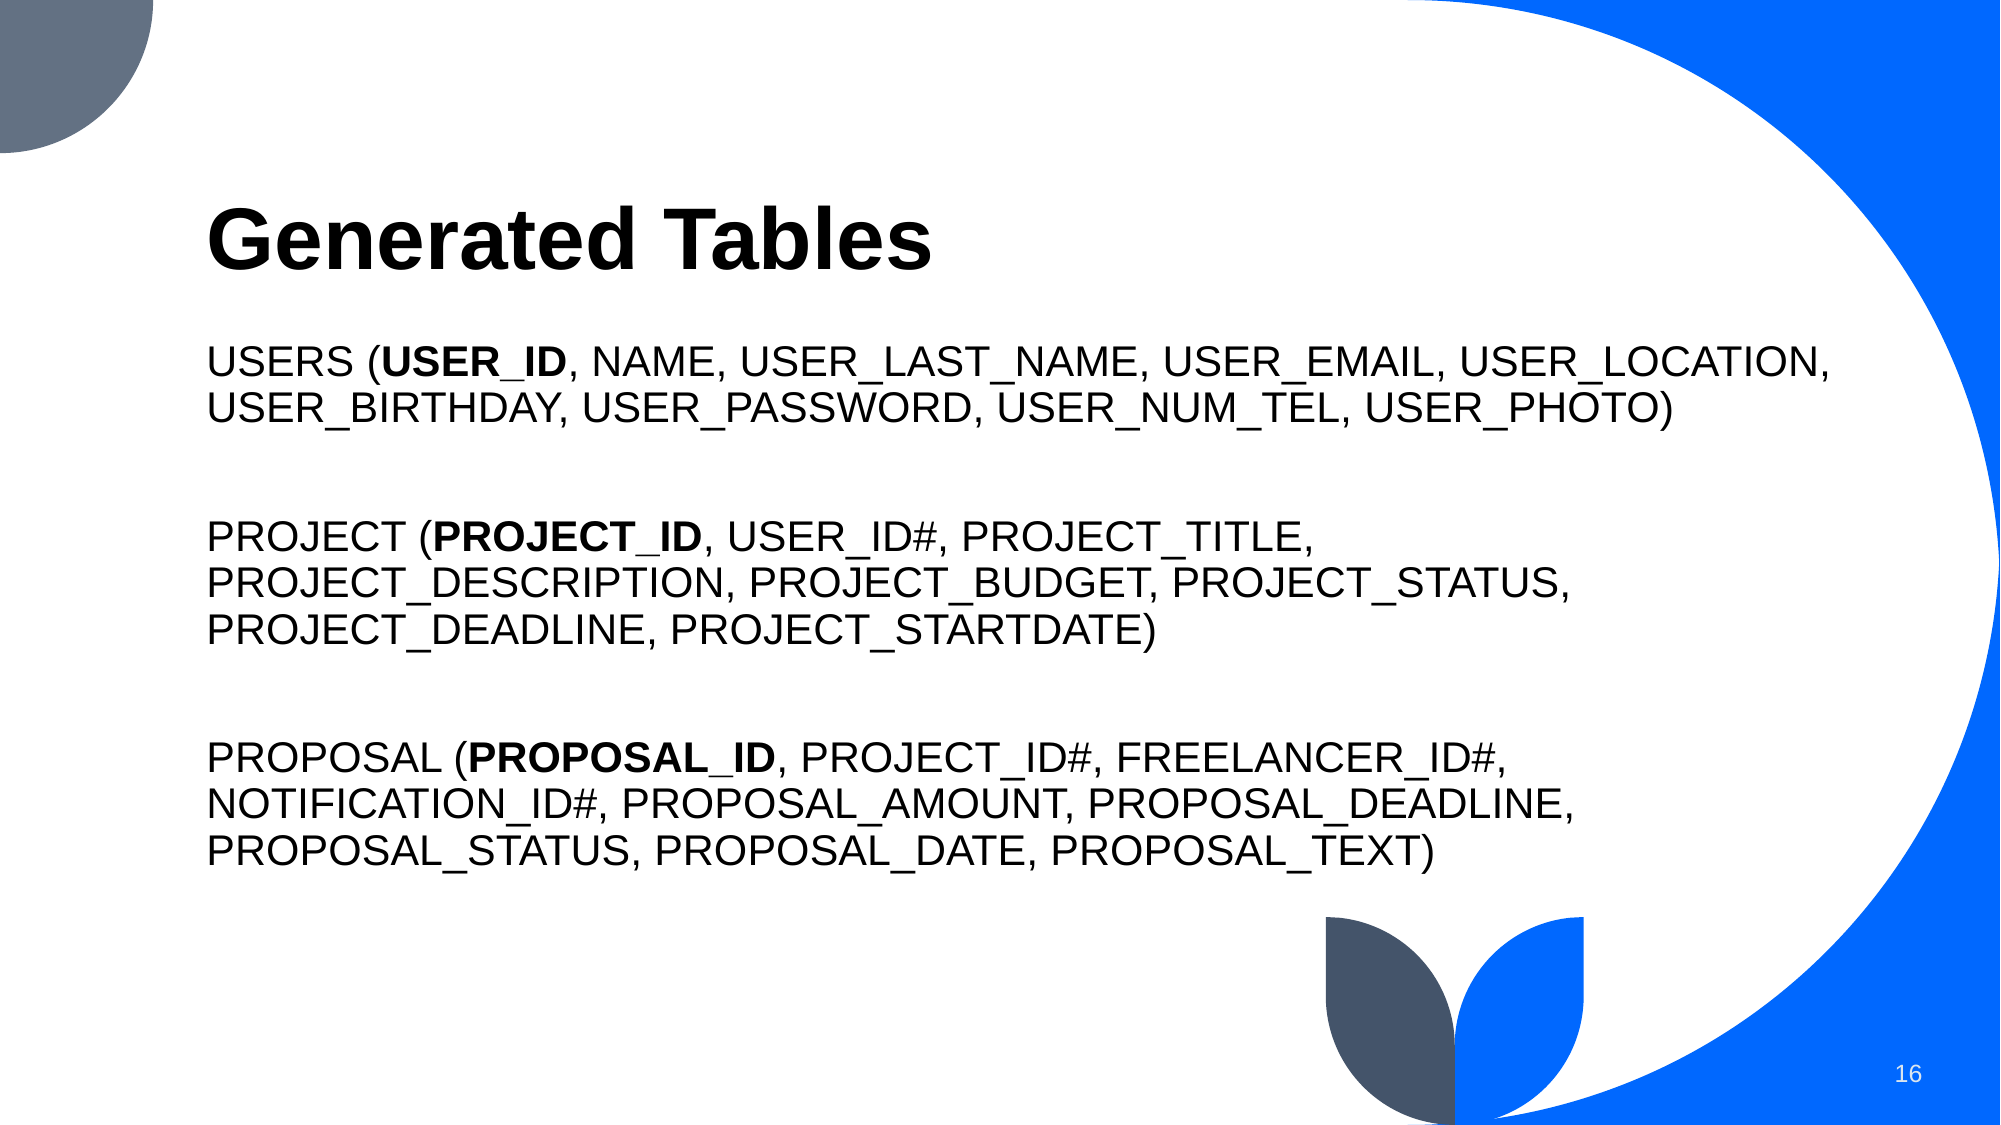

# Generated Tables
USERS (USER_ID, NAME, USER_LAST_NAME, USER_EMAIL, USER_LOCATION, USER_BIRTHDAY, USER_PASSWORD, USER_NUM_TEL, USER_PHOTO)

PROJECT (PROJECT_ID, USER_ID#, PROJECT_TITLE, PROJECT_DESCRIPTION, PROJECT_BUDGET, PROJECT_STATUS, PROJECT_DEADLINE, PROJECT_STARTDATE)

PROPOSAL (PROPOSAL_ID, PROJECT_ID#, FREELANCER_ID#, NOTIFICATION_ID#, PROPOSAL_AMOUNT, PROPOSAL_DEADLINE, PROPOSAL_STATUS, PROPOSAL_DATE, PROPOSAL_TEXT)
16